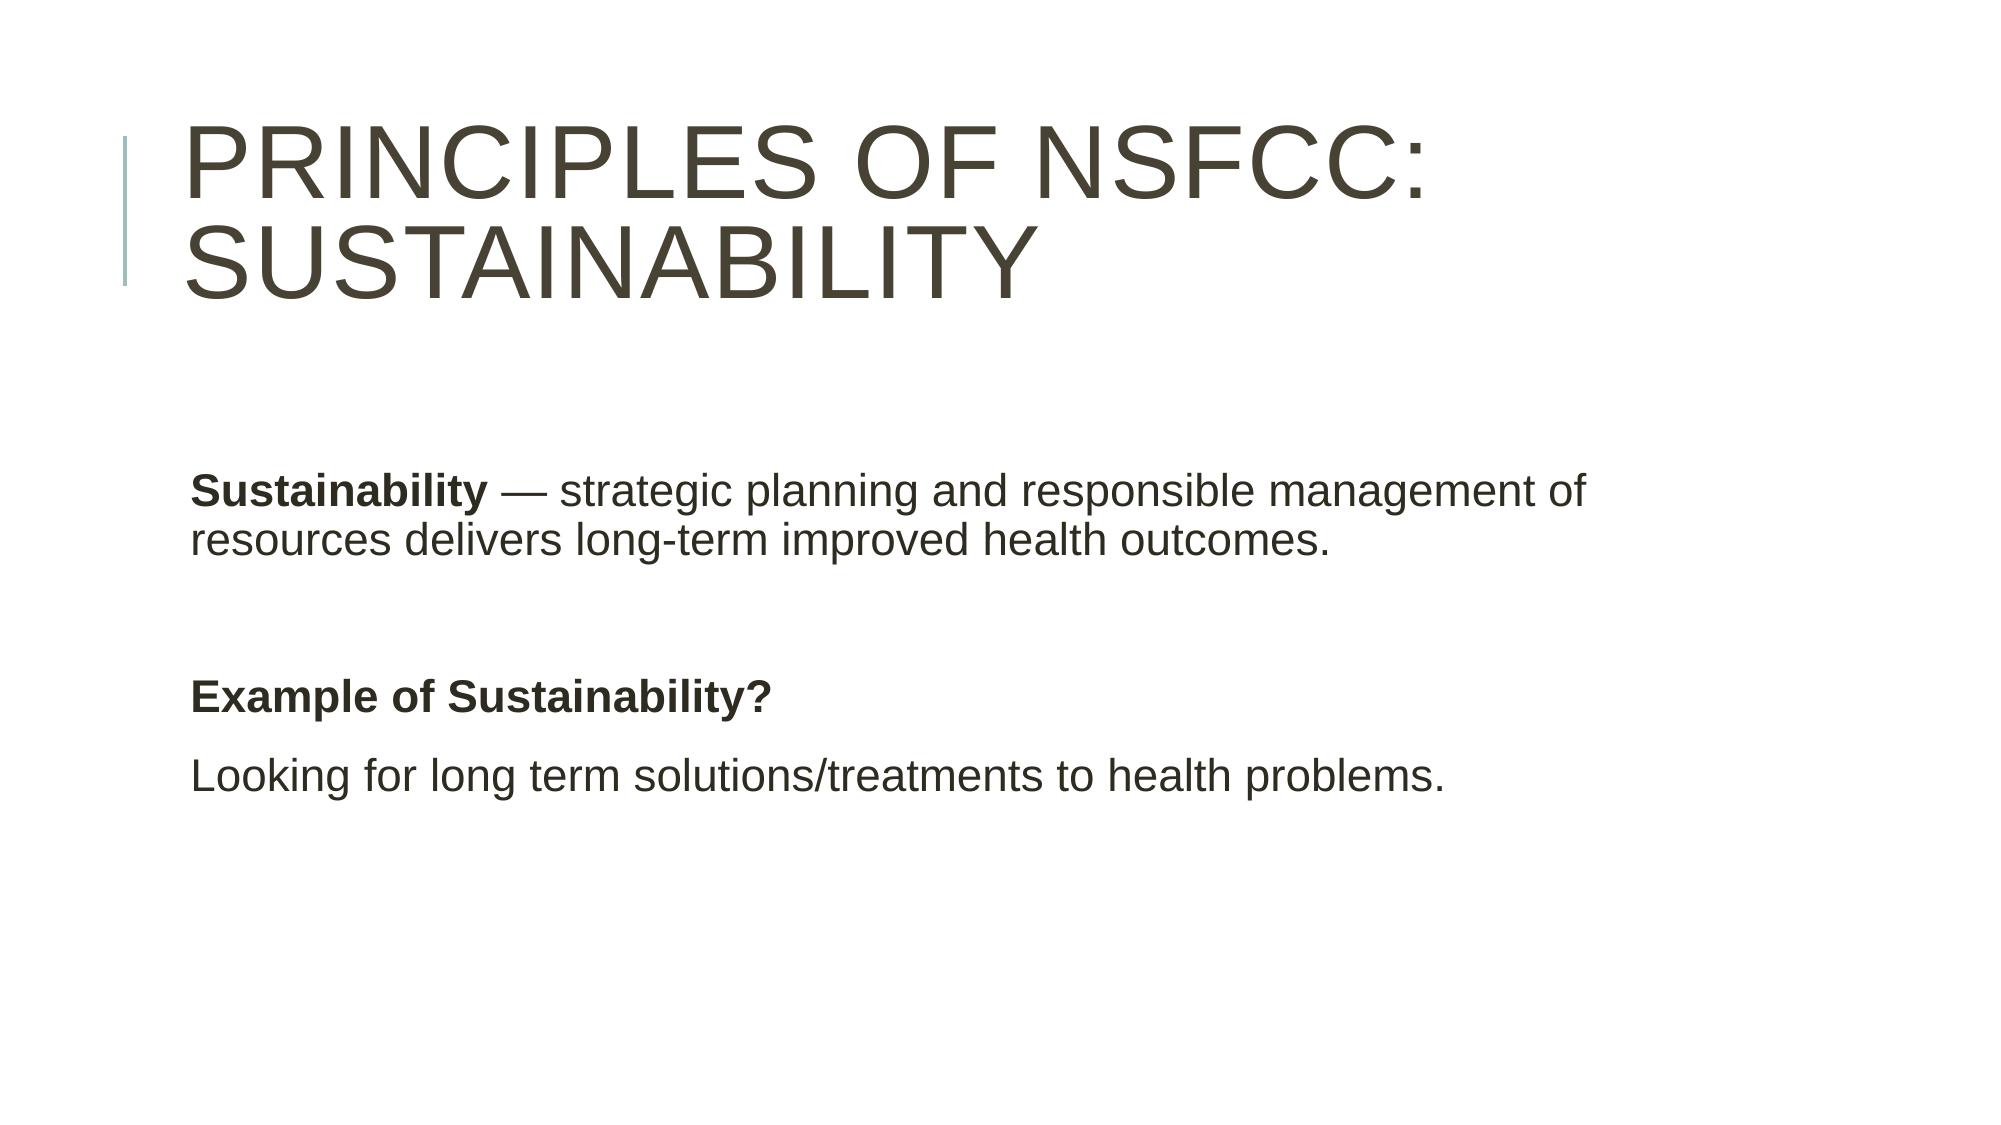

# Principles of nsfcc: sustainability

Sustainability — strategic planning and responsible management of resources delivers long-term improved health outcomes.

Example of Sustainability?
Looking for long term solutions/treatments to health problems.